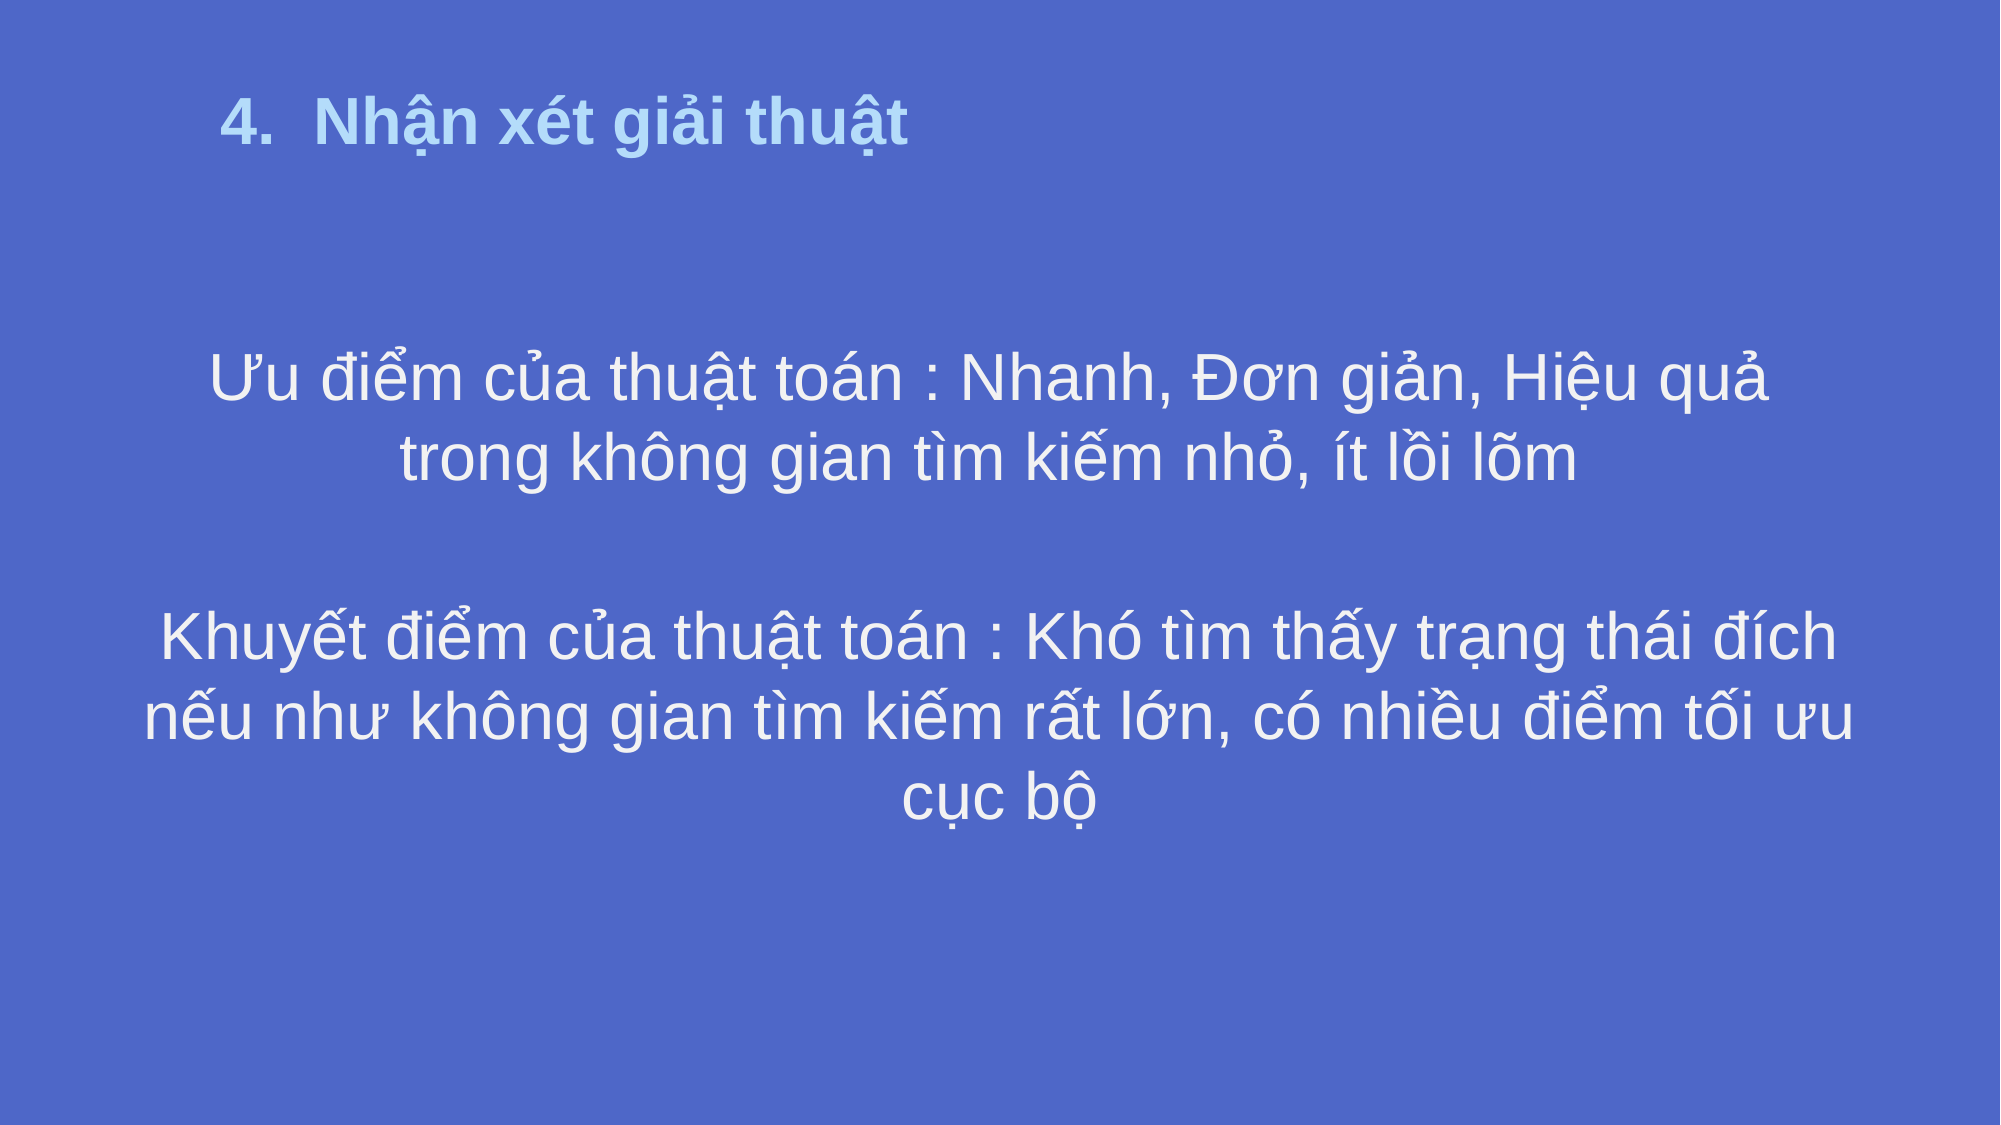

4.  Nhận xét giải thuật
Ưu điểm của thuật toán : Nhanh, Đơn giản, Hiệu quả trong không gian tìm kiếm nhỏ, ít lồi lõm
Khuyết điểm của thuật toán : Khó tìm thấy trạng thái đích nếu như không gian tìm kiếm rất lớn, có nhiều điểm tối ưu cục bộ